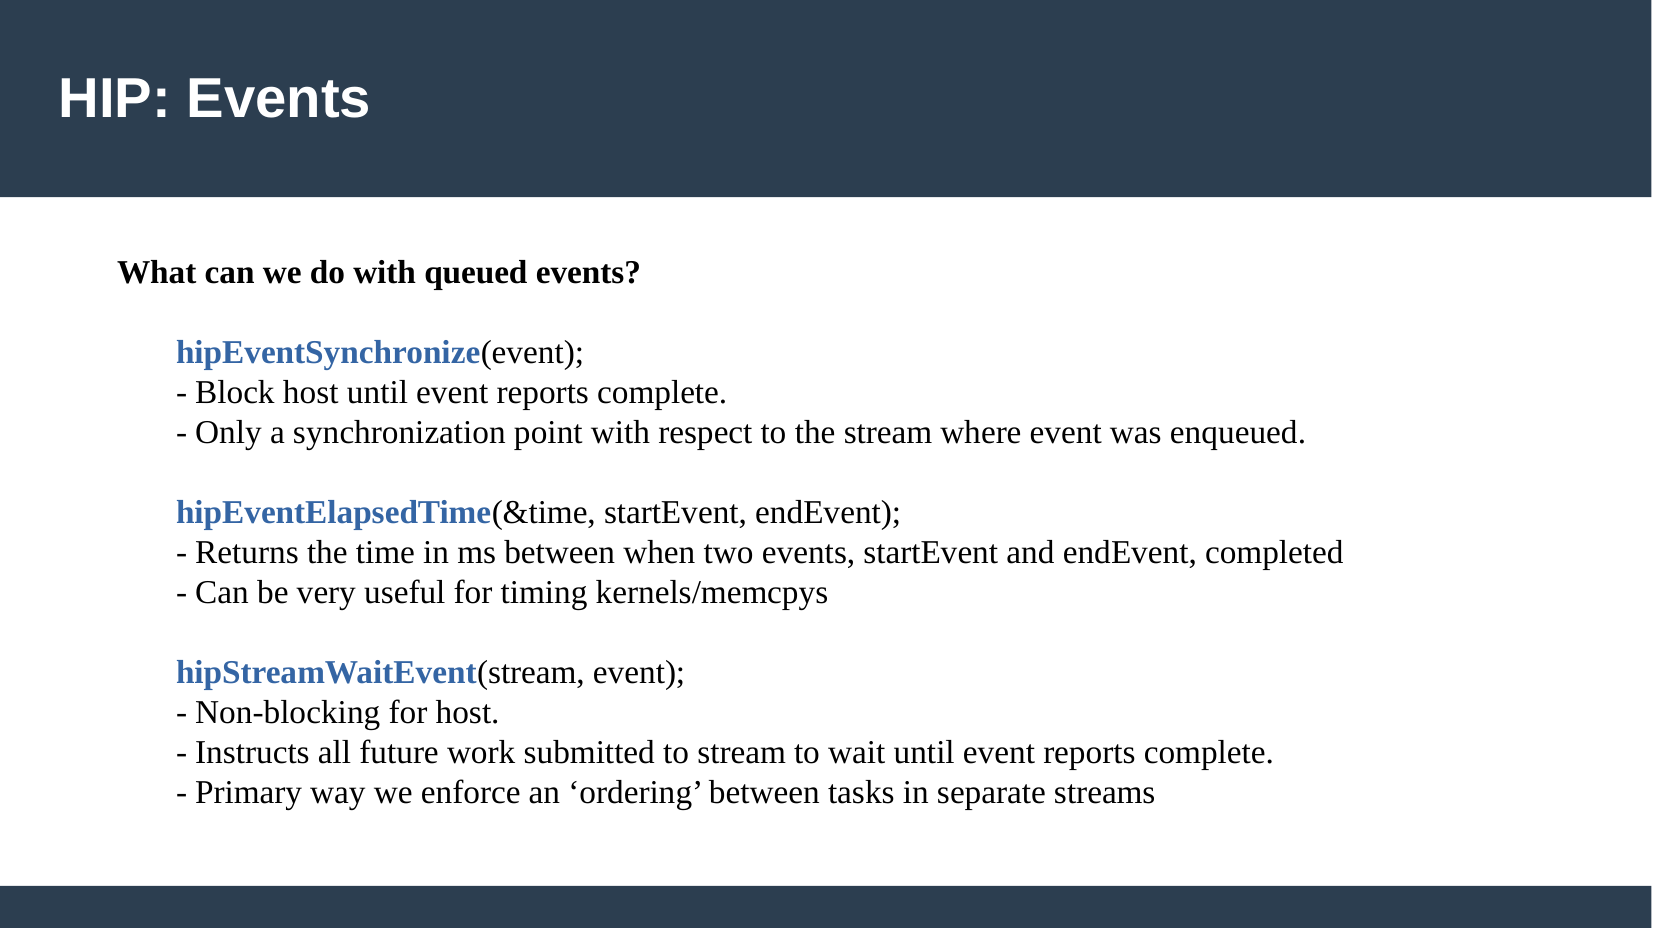

HIP: Events
What can we do with queued events?

hipEventSynchronize(event);
- Block host until event reports complete.
- Only a synchronization point with respect to the stream where event was enqueued.

hipEventElapsedTime(&time, startEvent, endEvent);
- Returns the time in ms between when two events, startEvent and endEvent, completed
- Can be very useful for timing kernels/memcpys

hipStreamWaitEvent(stream, event);
- Non-blocking for host.
- Instructs all future work submitted to stream to wait until event reports complete.
- Primary way we enforce an ‘ordering’ between tasks in separate streams